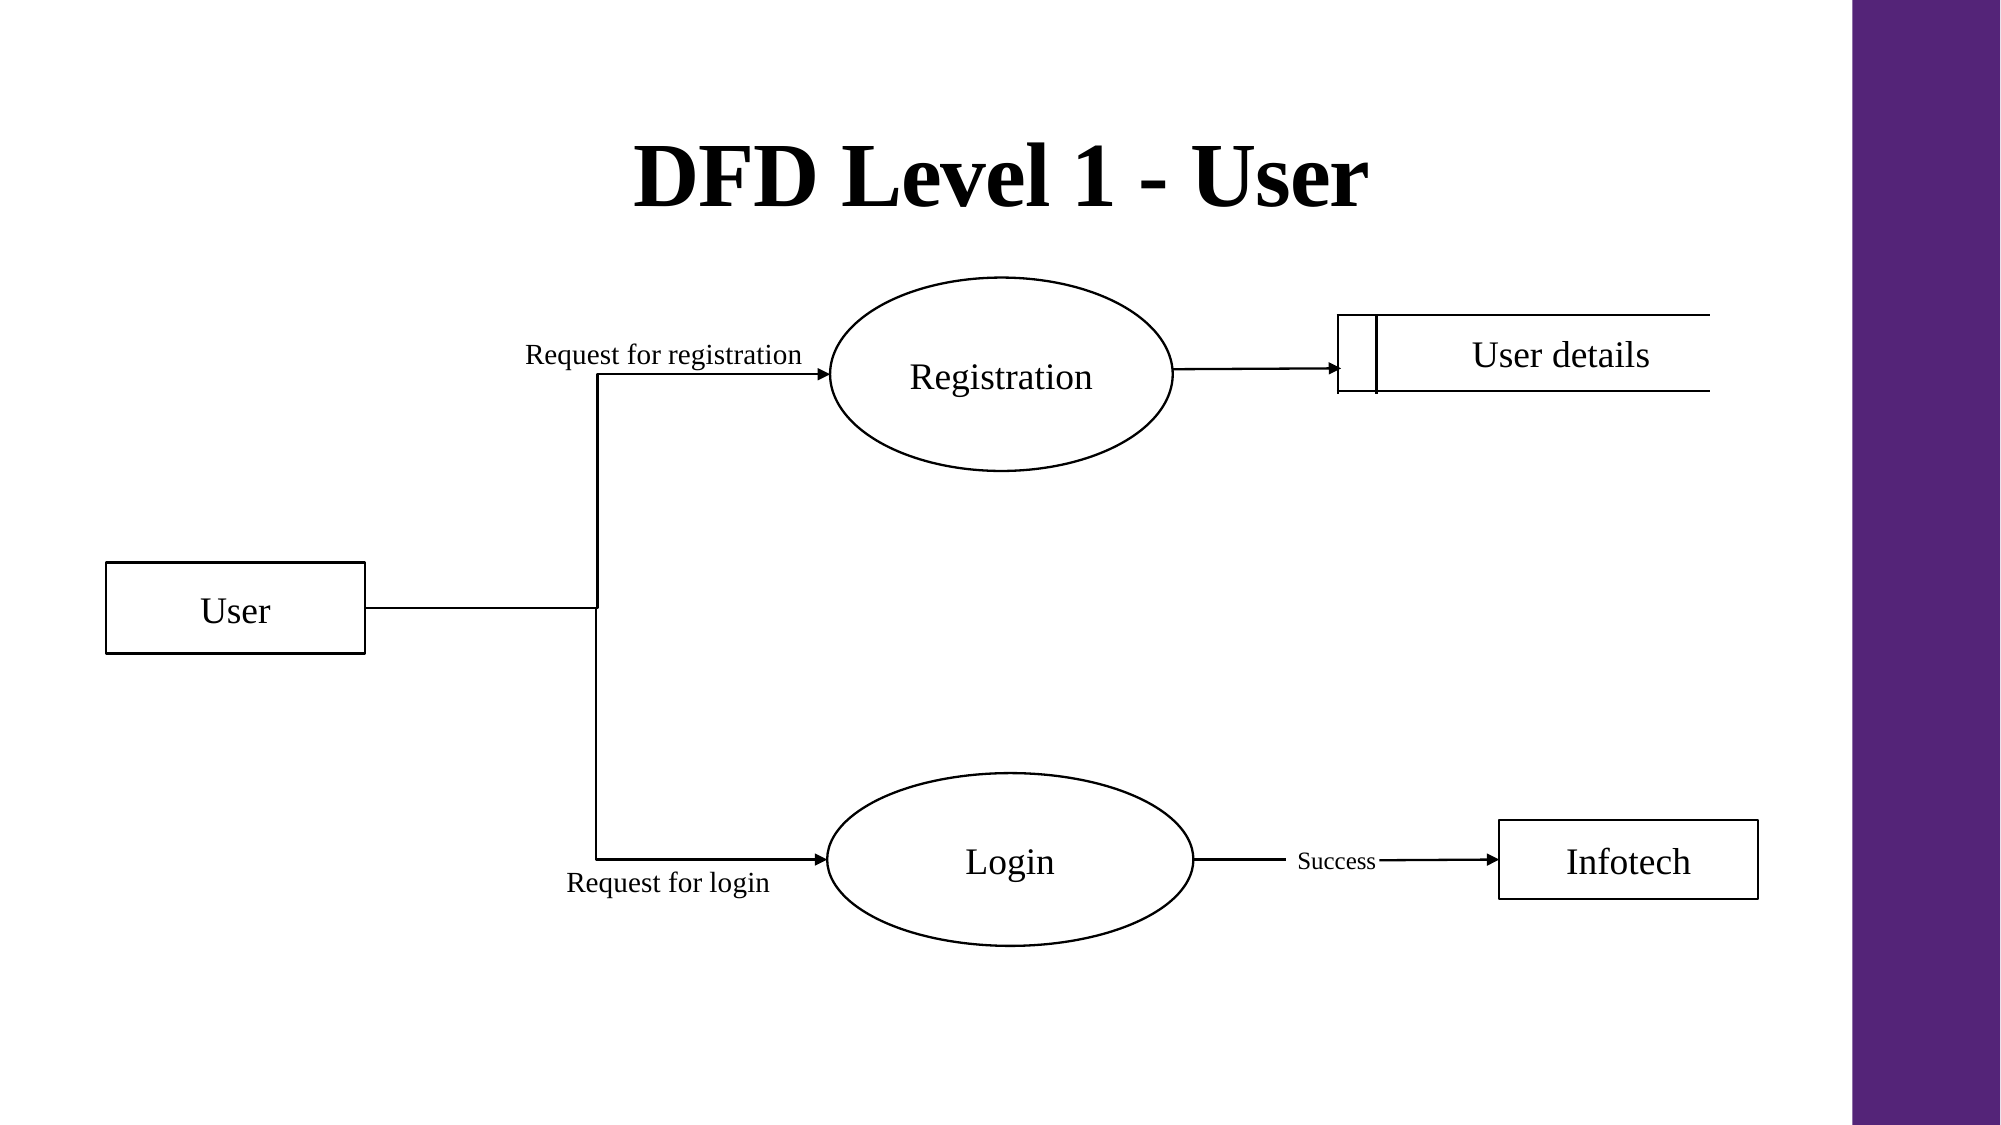

# DFD Level 1 - User
Registration
User details
Request for registration
User
Login
Infotech
Success
Request for login